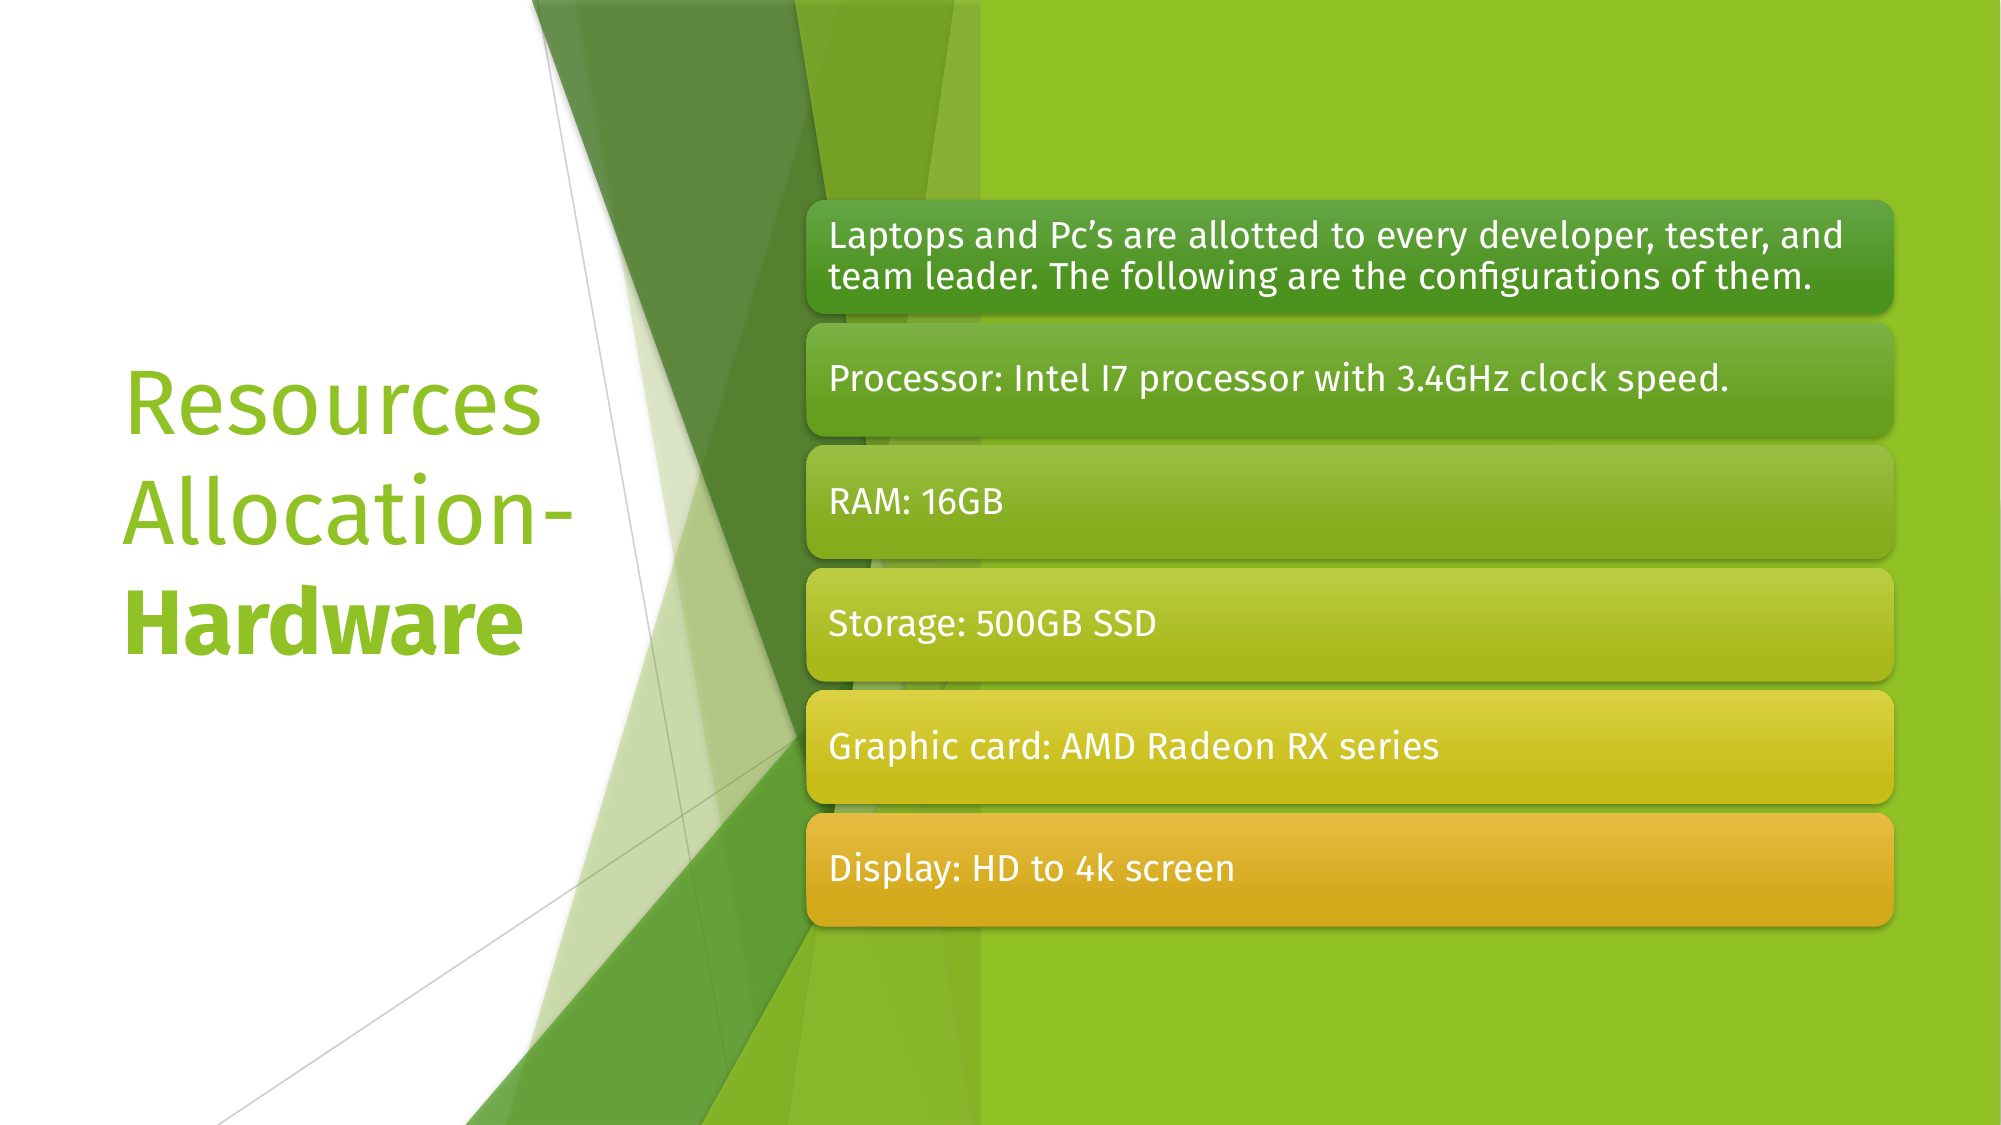

Laptops and Pc’s are allotted to every developer, tester, and team leader. The following are the configurations of them.
Processor: Intel I7 processor with 3.4GHz clock speed.
RAM: 16GB
Storage: 500GB SSD
Graphic card: AMD Radeon RX series
Display: HD to 4k screen
# Resources Allocation- Hardware